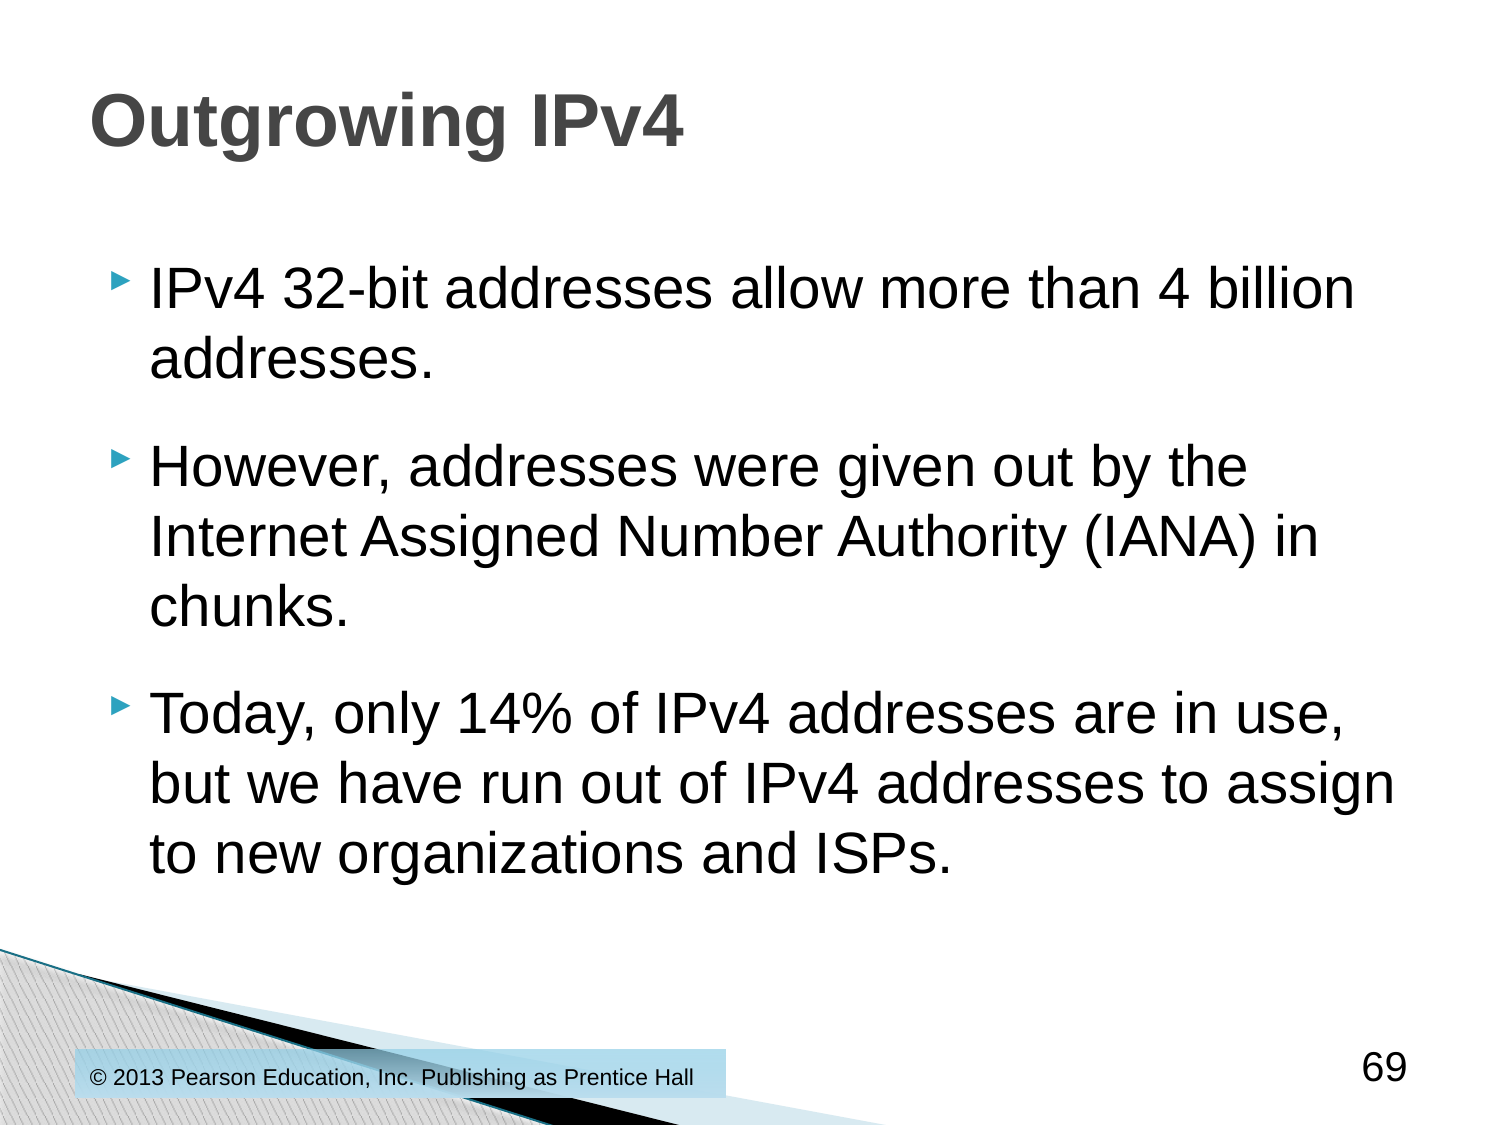

# Outgrowing IPv4
IPv4 32-bit addresses allow more than 4 billion addresses.
However, addresses were given out by the Internet Assigned Number Authority (IANA) in chunks.
Today, only 14% of IPv4 addresses are in use, but we have run out of IPv4 addresses to assign to new organizations and ISPs.
69
© 2013 Pearson Education, Inc. Publishing as Prentice Hall